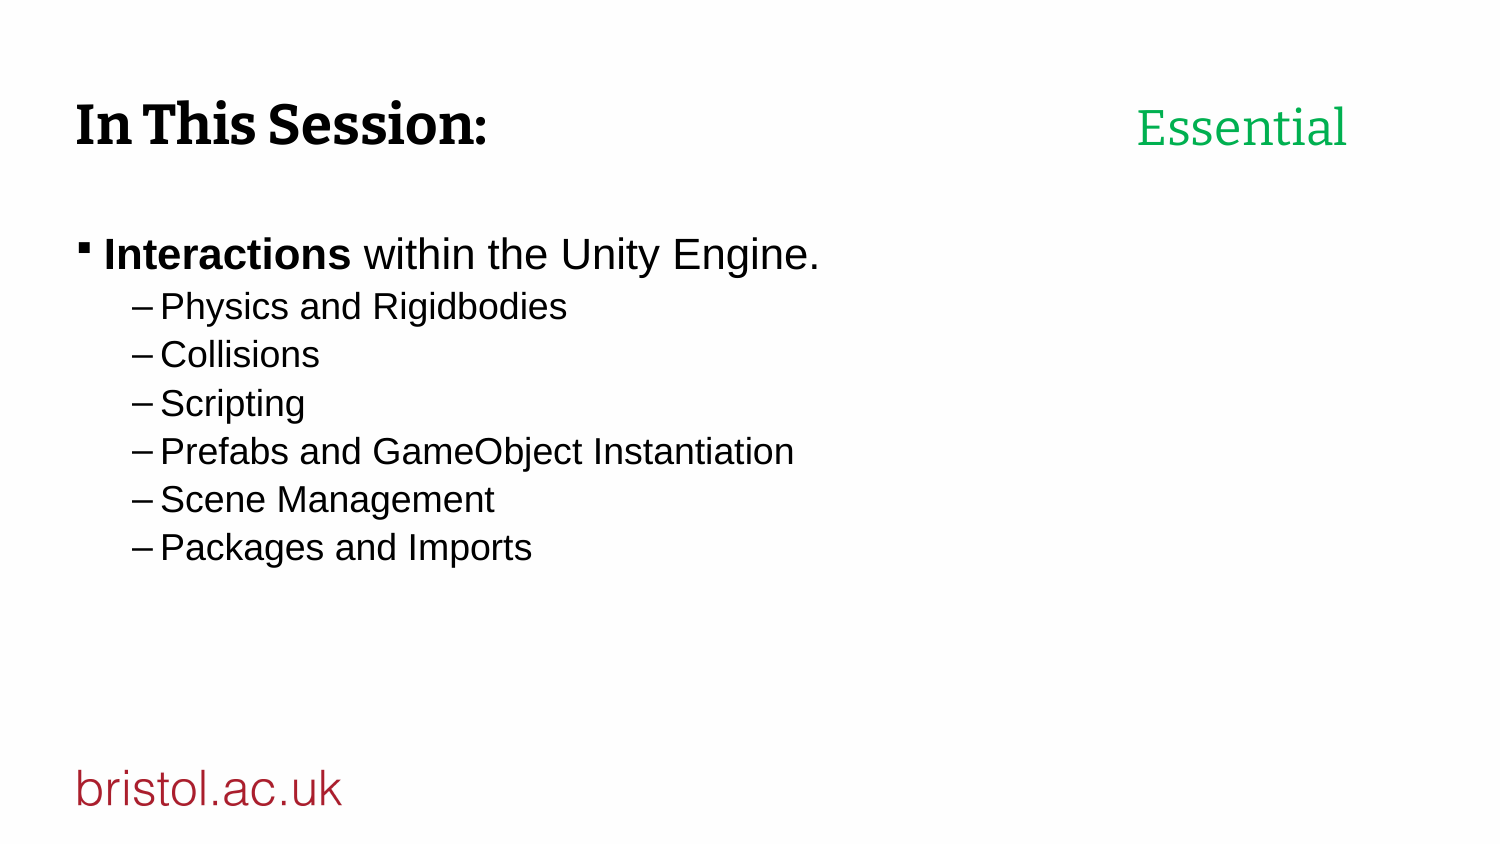

# In This Session:
Essential
Interactions within the Unity Engine.
Physics and Rigidbodies
Collisions
Scripting
Prefabs and GameObject Instantiation
Scene Management
Packages and Imports